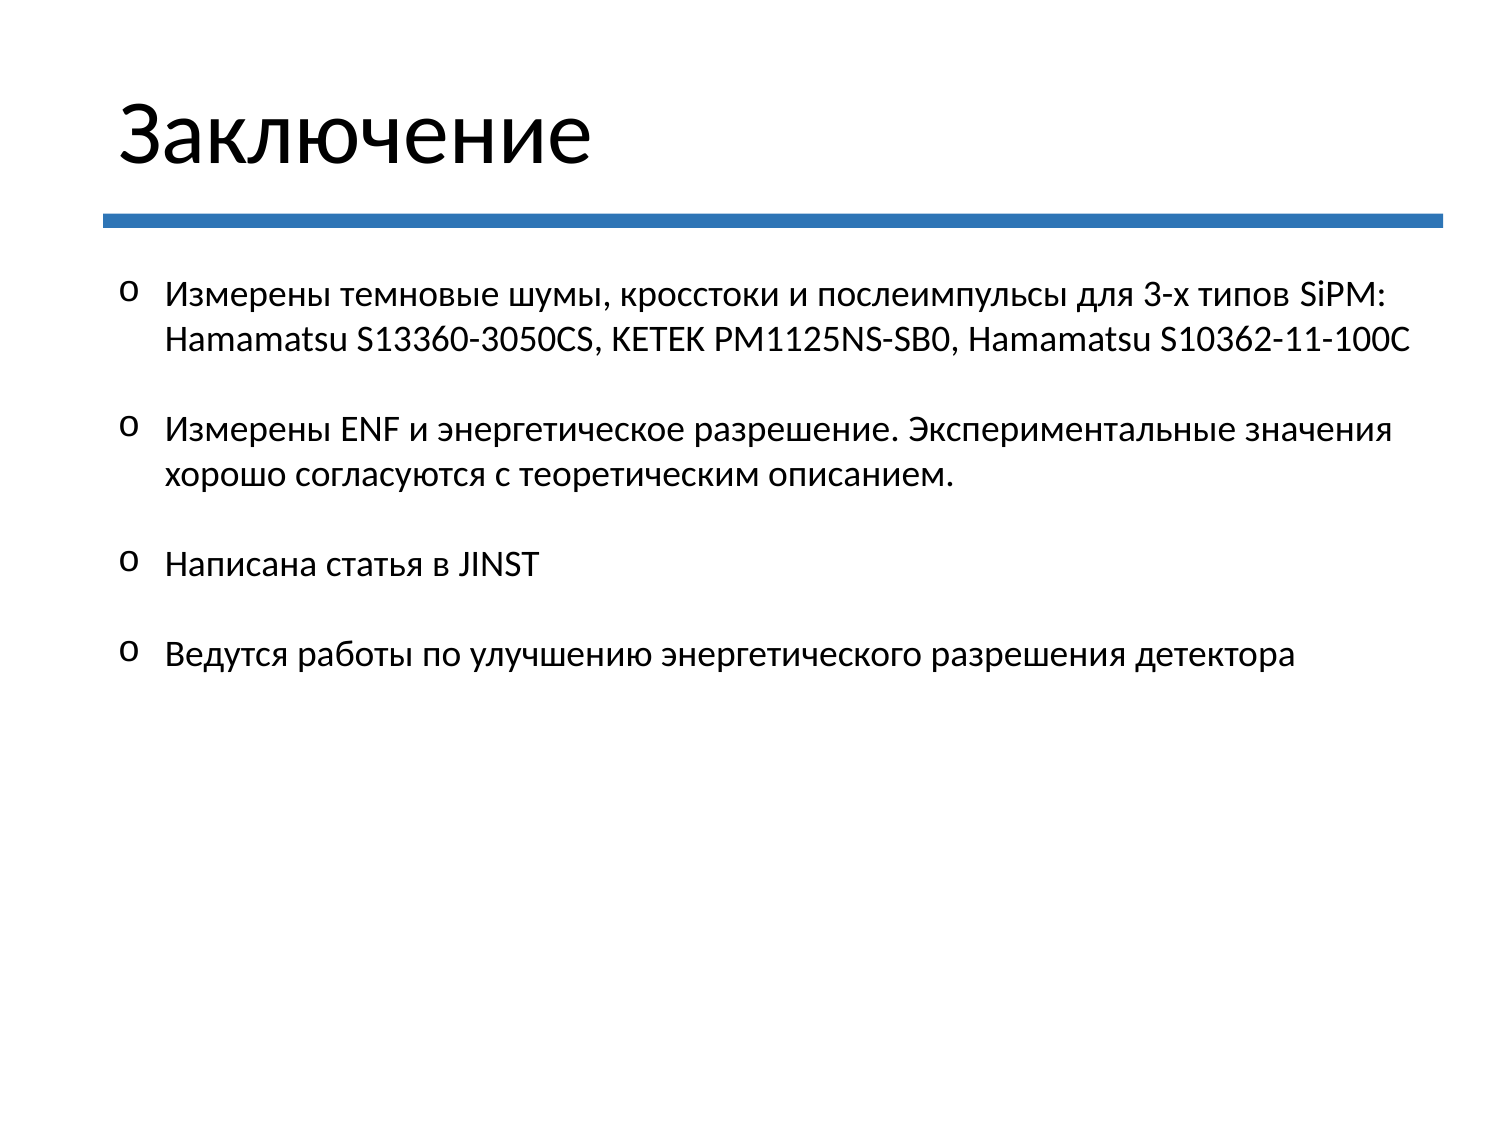

# Заключение
Измерены темновые шумы, кросстоки и послеимпульсы для 3-х типов SiPM: Hamamatsu S13360-3050CS, KETEK PM1125NS-SB0, Hamamatsu S10362-11-100C

Измерены ENF и энергетическое разрешение. Экспериментальные значения хорошо согласуются с теоретическим описанием.

Написана статья в JINST

Ведутся работы по улучшению энергетического разрешения детектора